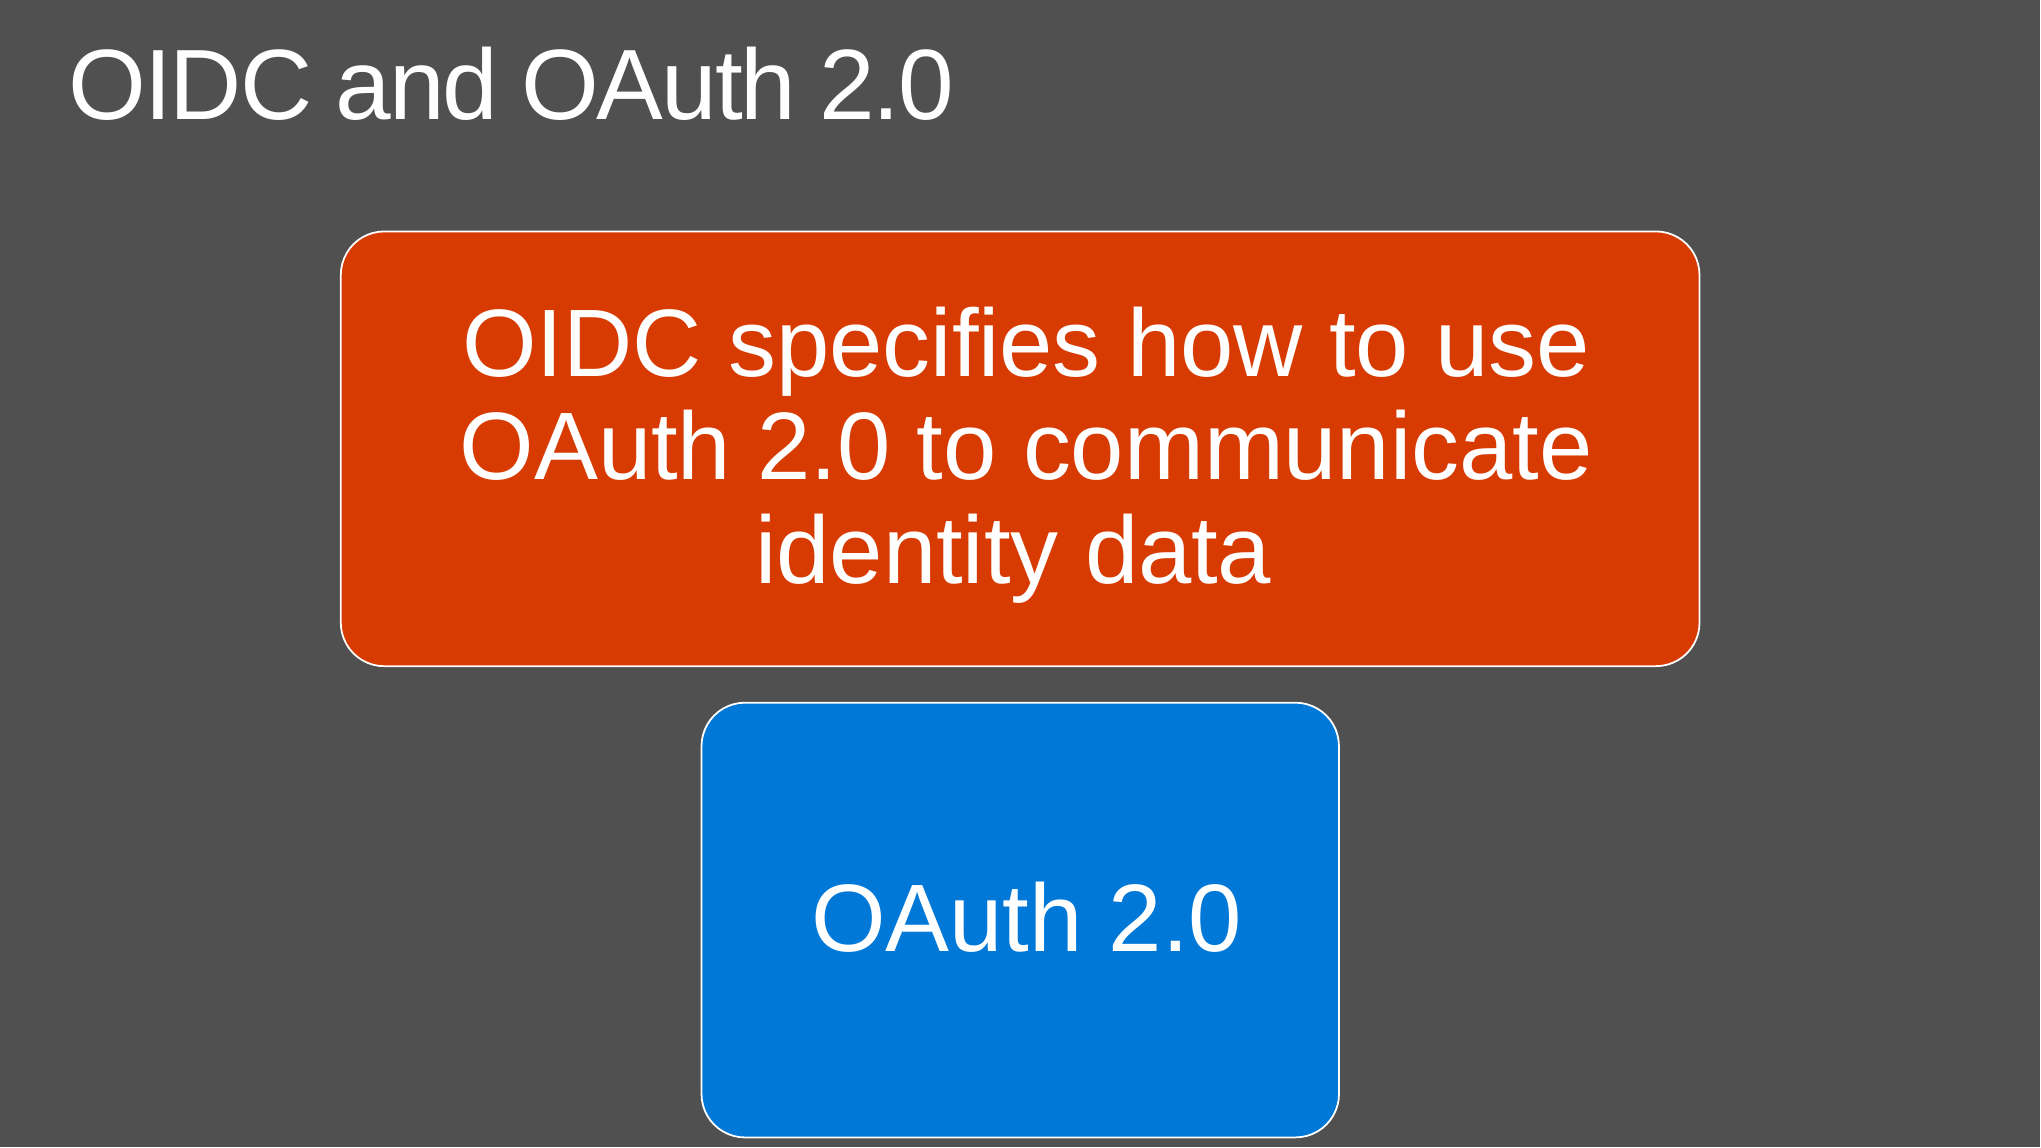

# OIDC and OAuth 2.0
OIDC specifies how to use OAuth 2.0 to communicate identity data
OAuth 2.0